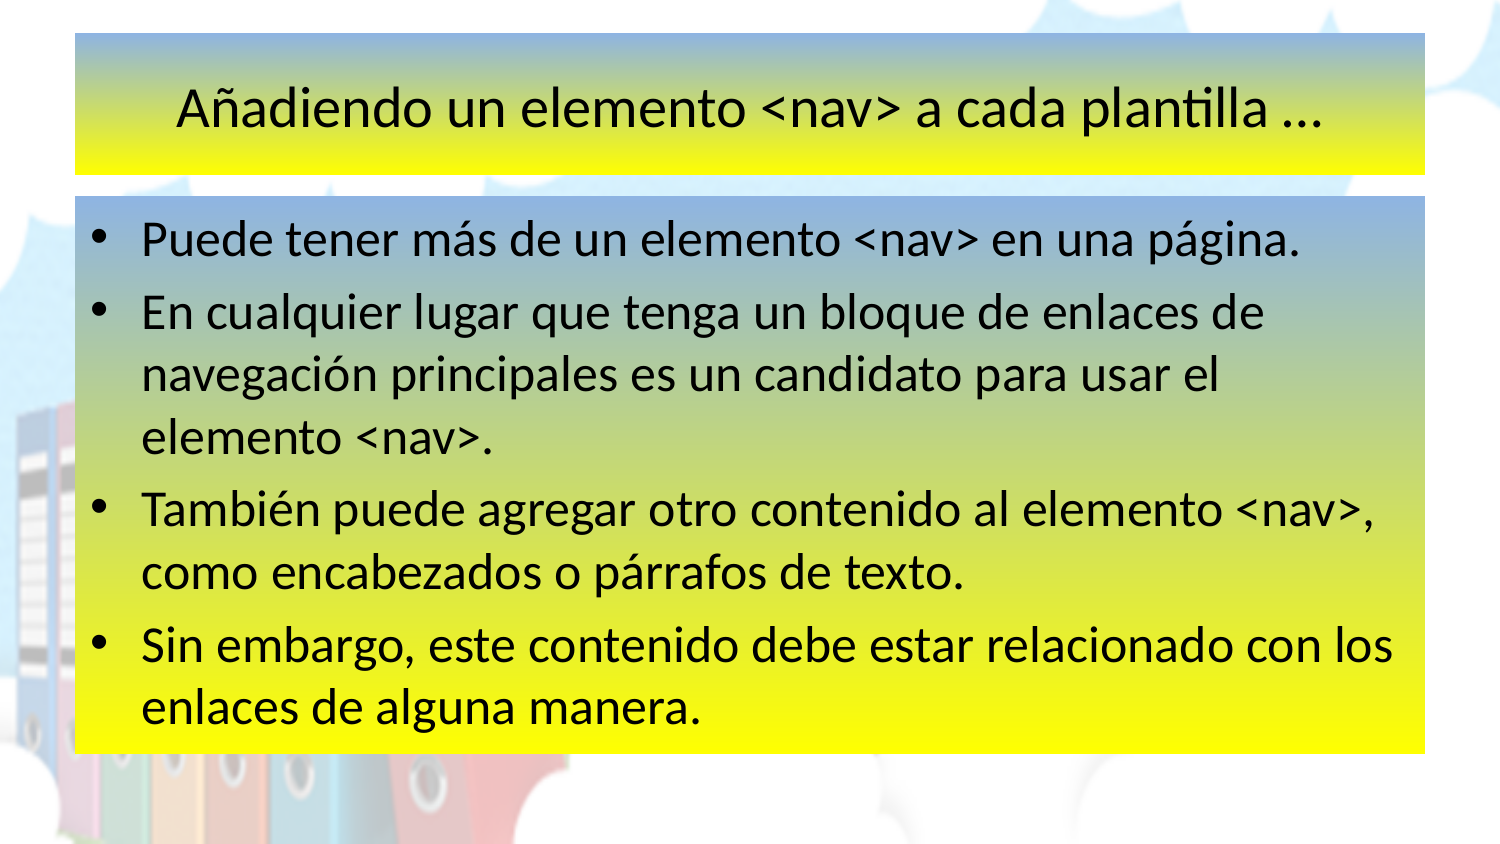

# Añadiendo un elemento <nav> a cada plantilla …
Puede tener más de un elemento <nav> en una página.
En cualquier lugar que tenga un bloque de enlaces de navegación principales es un candidato para usar el elemento <nav>.
También puede agregar otro contenido al elemento <nav>, como encabezados o párrafos de texto.
Sin embargo, este contenido debe estar relacionado con los enlaces de alguna manera.